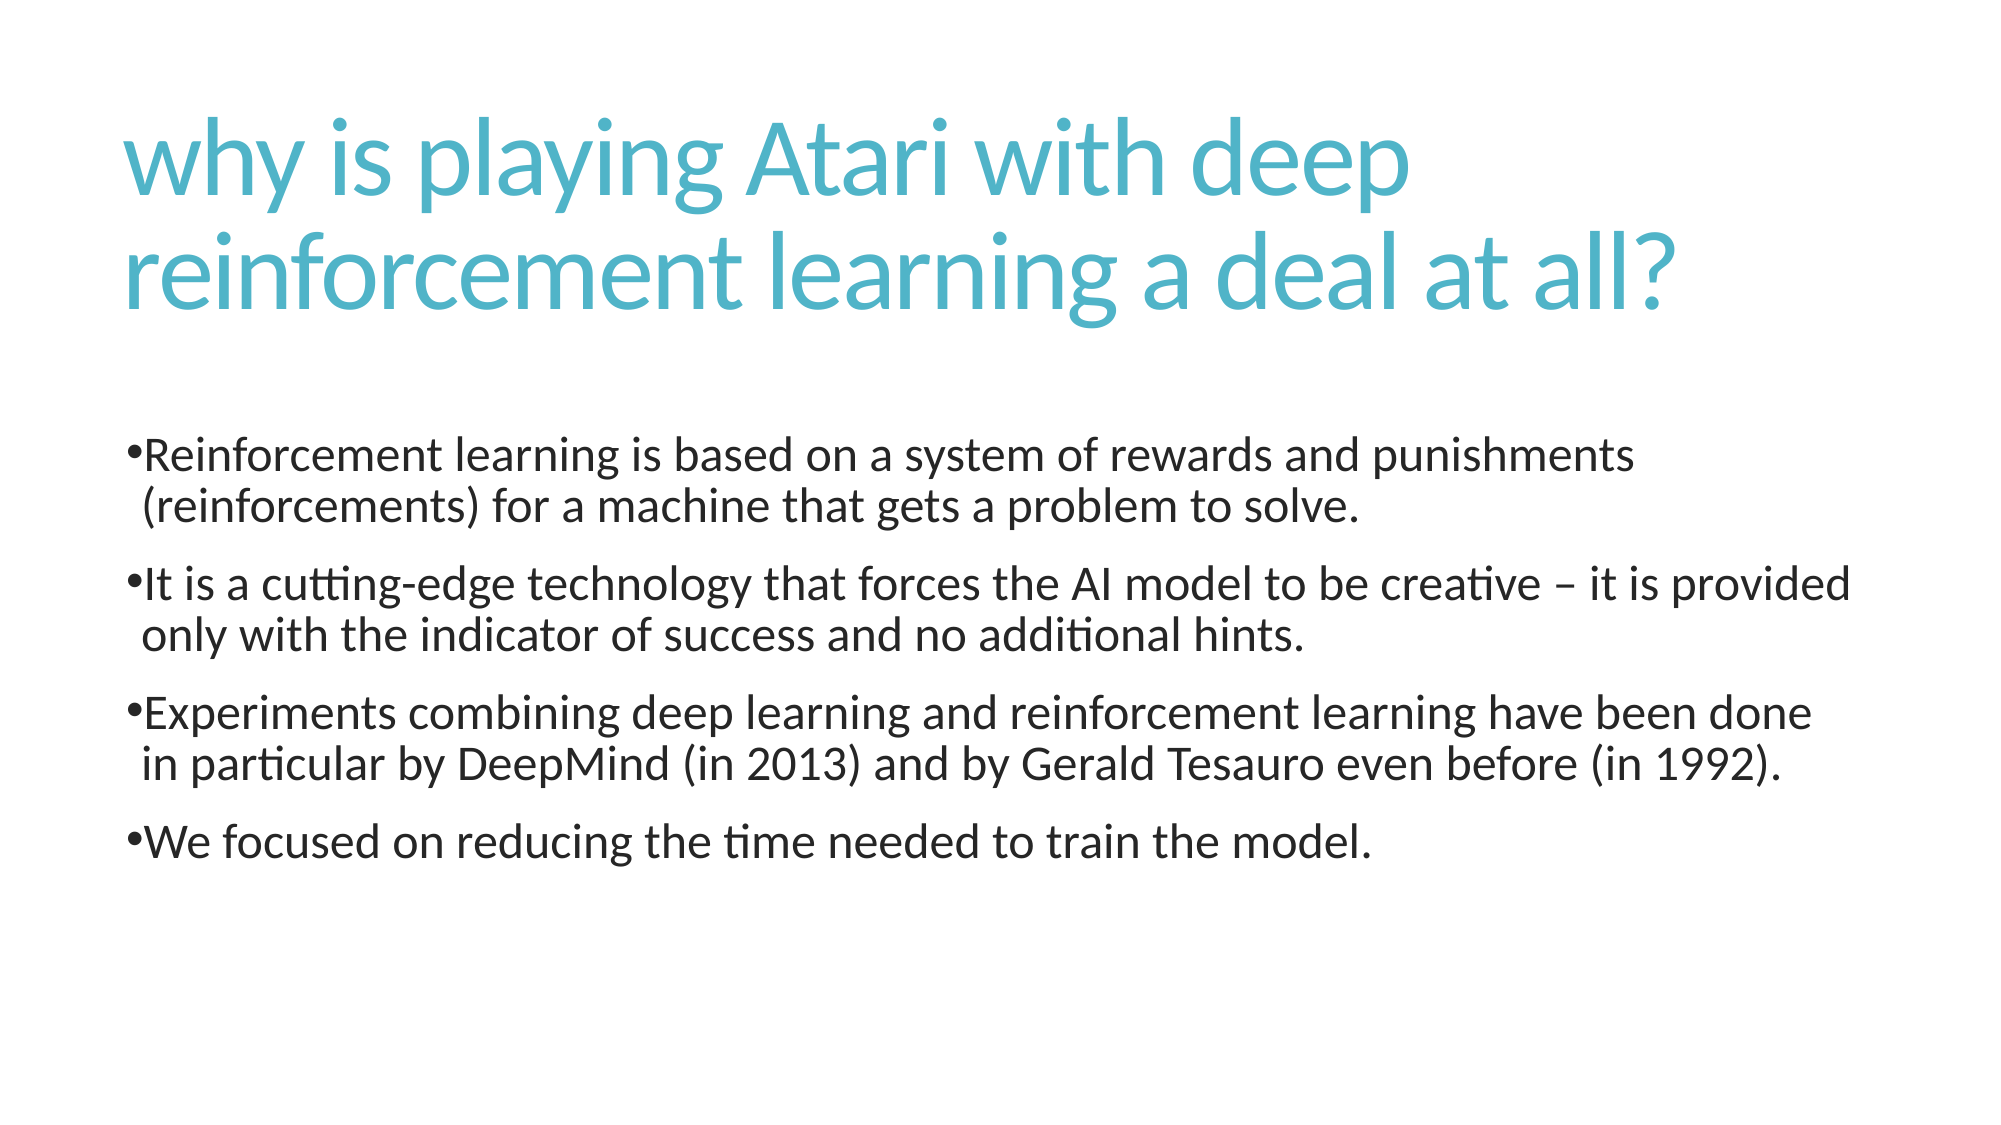

# why is playing Atari with deep reinforcement learning a deal at all?
Reinforcement learning is based on a system of rewards and punishments (reinforcements) for a machine that gets a problem to solve.
It is a cutting-edge technology that forces the AI model to be creative – it is provided only with the indicator of success and no additional hints.
Experiments combining deep learning and reinforcement learning have been done in particular by DeepMind (in 2013) and by Gerald Tesauro even before (in 1992).
We focused on reducing the time needed to train the model.